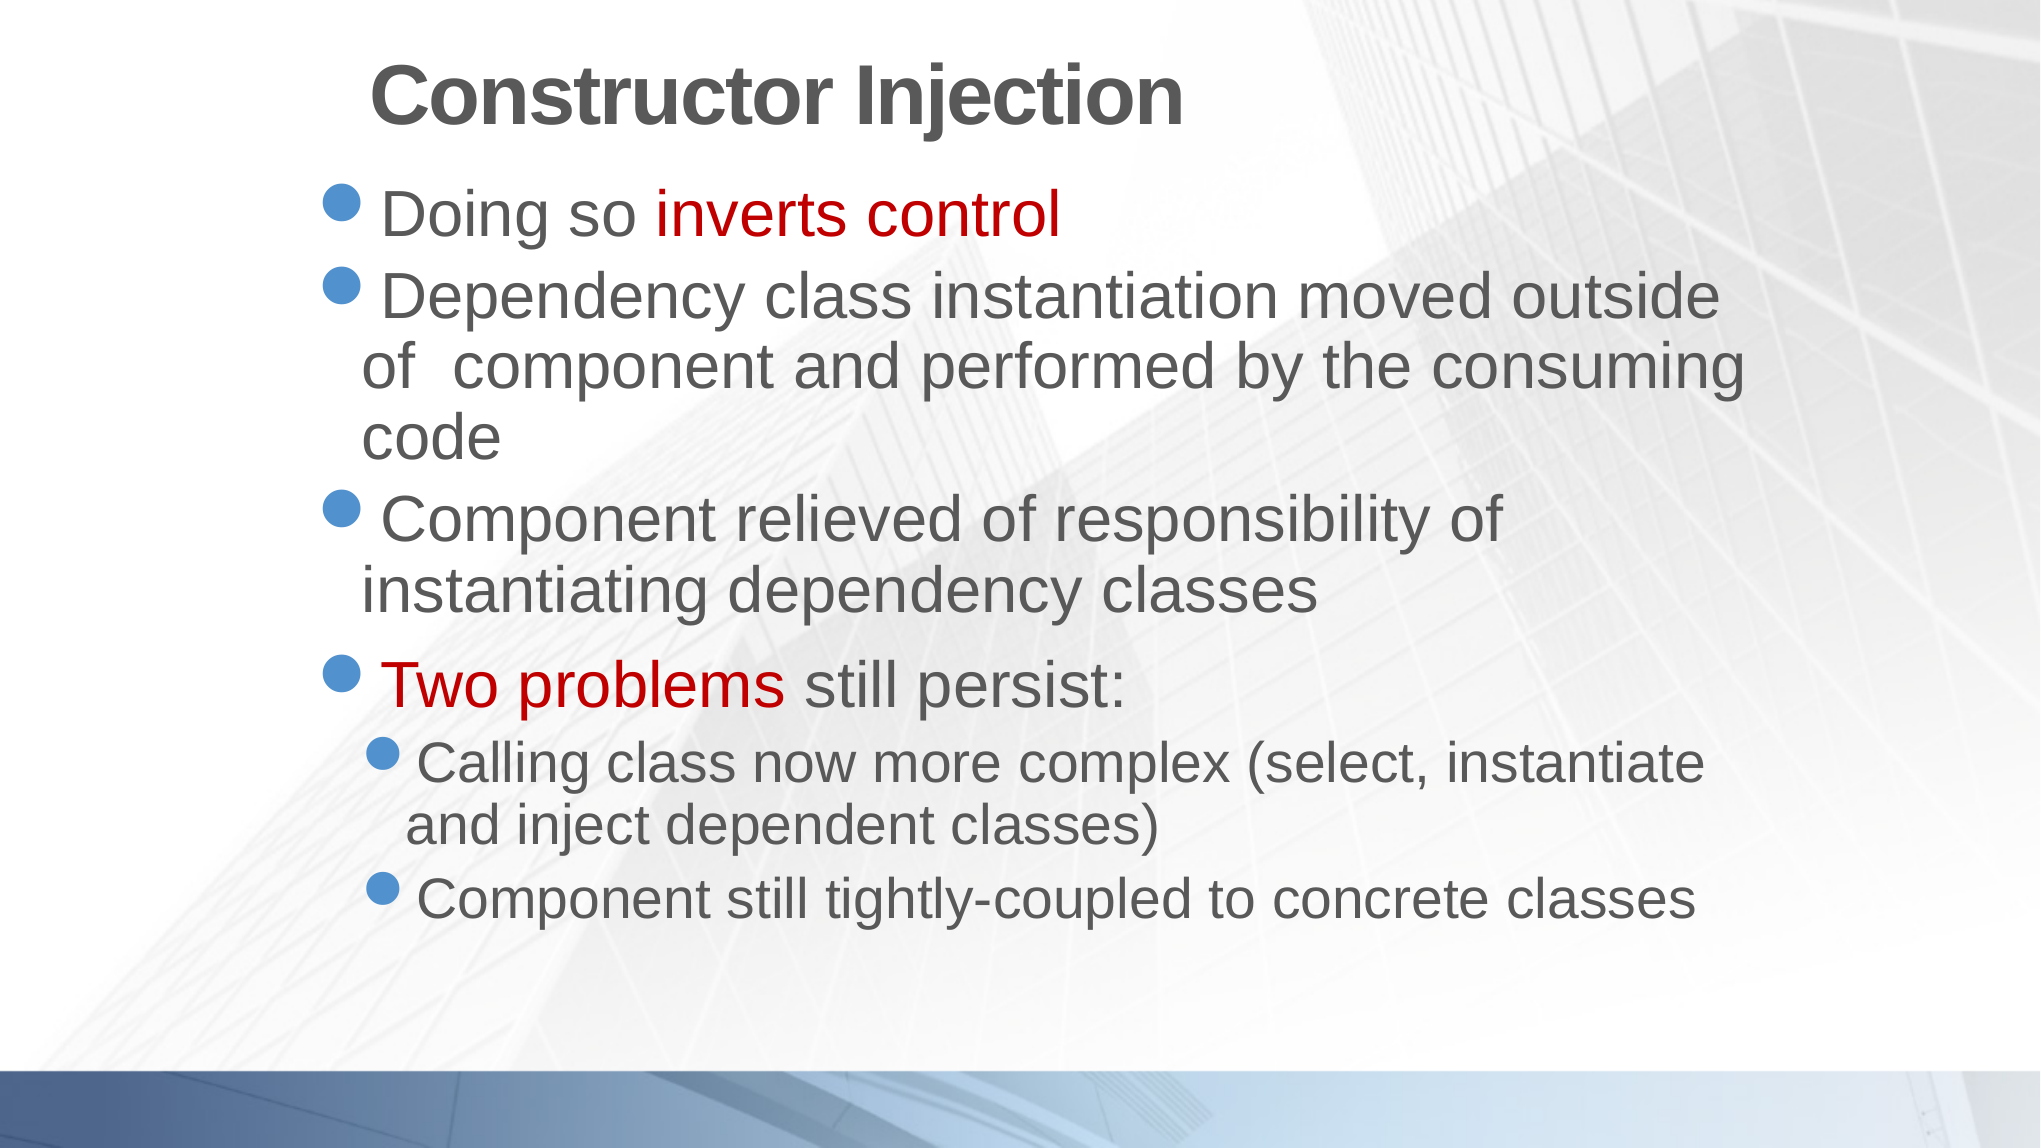

# Constructor Injection
Doing so inverts control
Dependency class instantiation moved outside of  component and performed by the consuming code
Component relieved of responsibility of instantiating dependency classes
Two problems still persist:
Calling class now more complex (select, instantiate and inject dependent classes)
Component still tightly-coupled to concrete classes